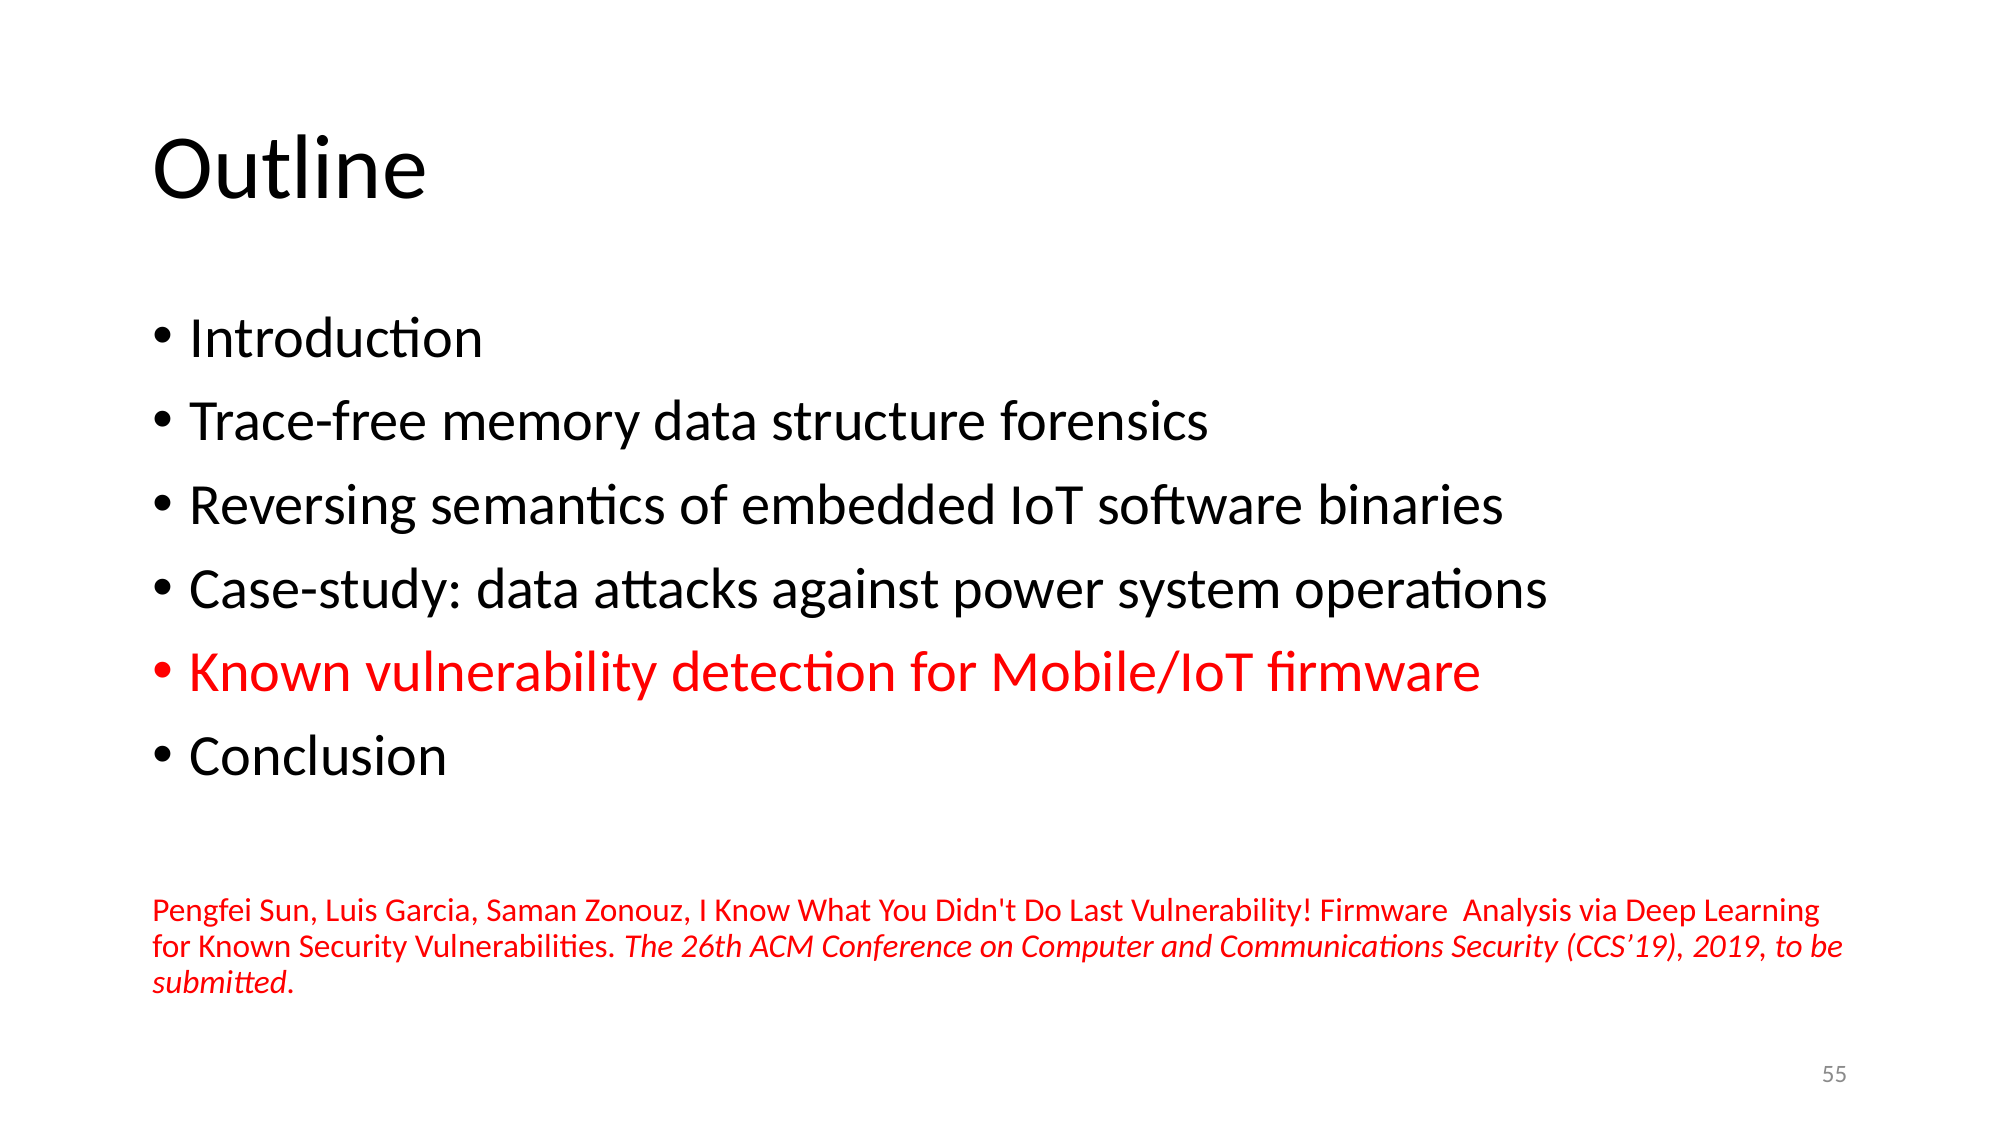

# Outline
Introduction
Trace-free memory data structure forensics
Reversing semantics of embedded IoT software binaries
Case-study: data attacks against power system operations
Known vulnerability detection for Mobile/IoT firmware
Conclusion

Pengfei Sun, Luis Garcia, Saman Zonouz, I Know What You Didn't Do Last Vulnerability! Firmware  Analysis via Deep Learning for Known Security Vulnerabilities. The 26th ACM Conference on Computer and Communications Security (CCS’19), 2019, to be submitted.

55